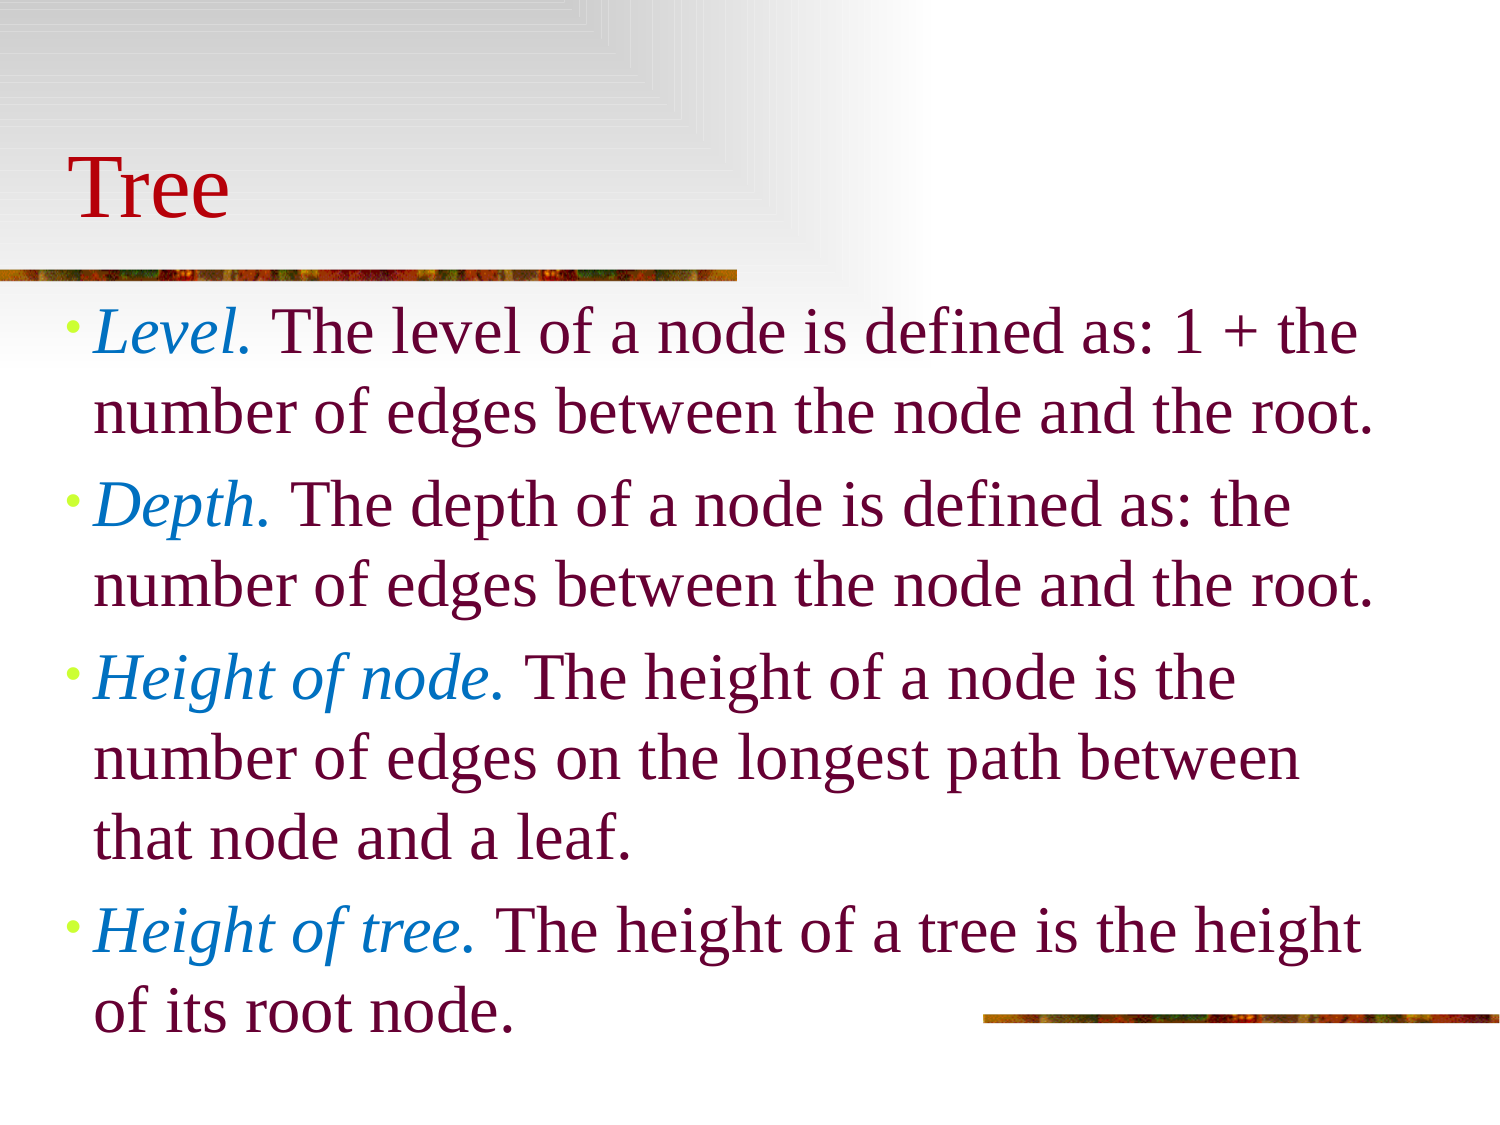

# Tree
Level. The level of a node is defined as: 1 + the number of edges between the node and the root.
Depth. The depth of a node is defined as: the number of edges between the node and the root.
Height of node. The height of a node is the number of edges on the longest path between that node and a leaf.
Height of tree. The height of a tree is the height of its root node.